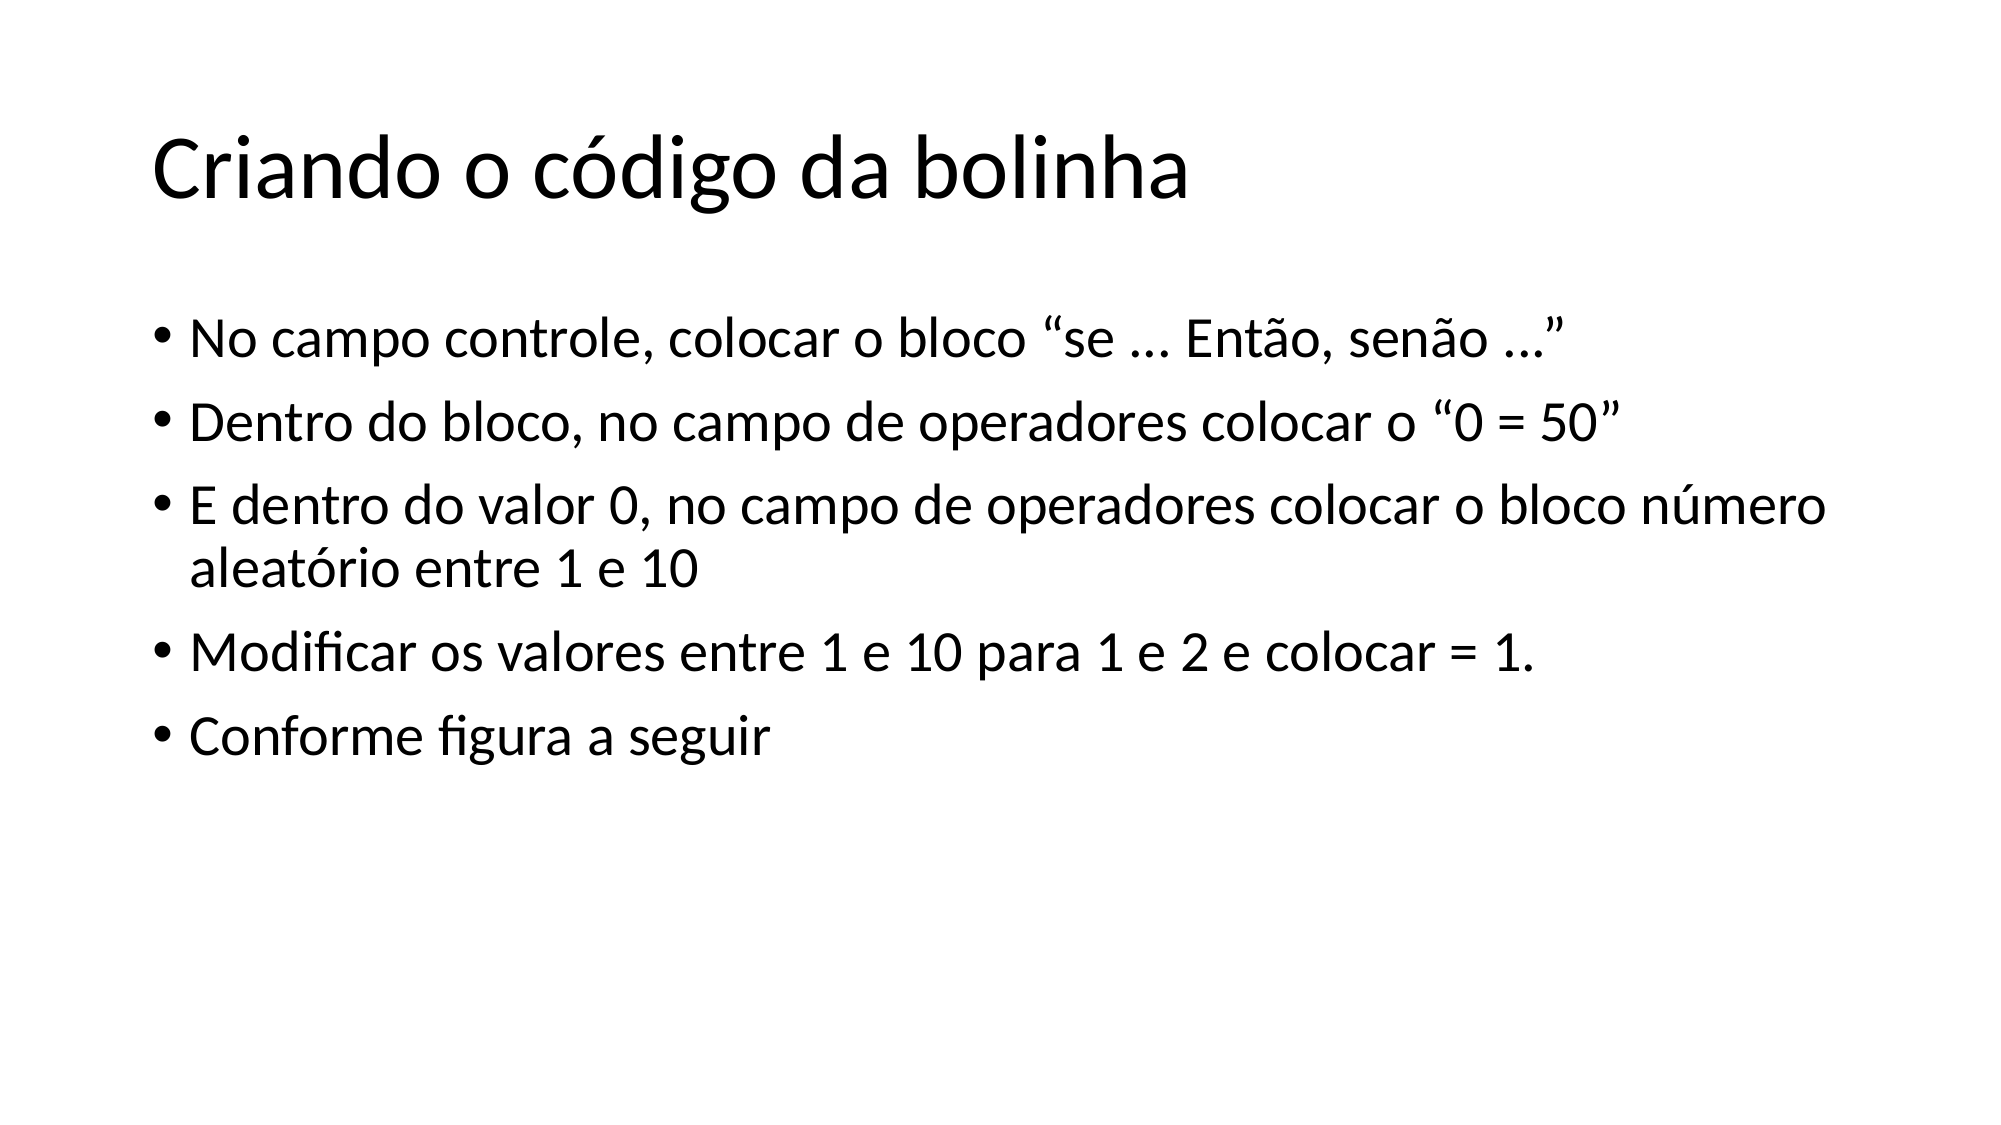

# Criando o código da bolinha
No campo controle, colocar o bloco “se ... Então, senão ...”
Dentro do bloco, no campo de operadores colocar o “0 = 50”
E dentro do valor 0, no campo de operadores colocar o bloco número aleatório entre 1 e 10
Modificar os valores entre 1 e 10 para 1 e 2 e colocar = 1.
Conforme figura a seguir